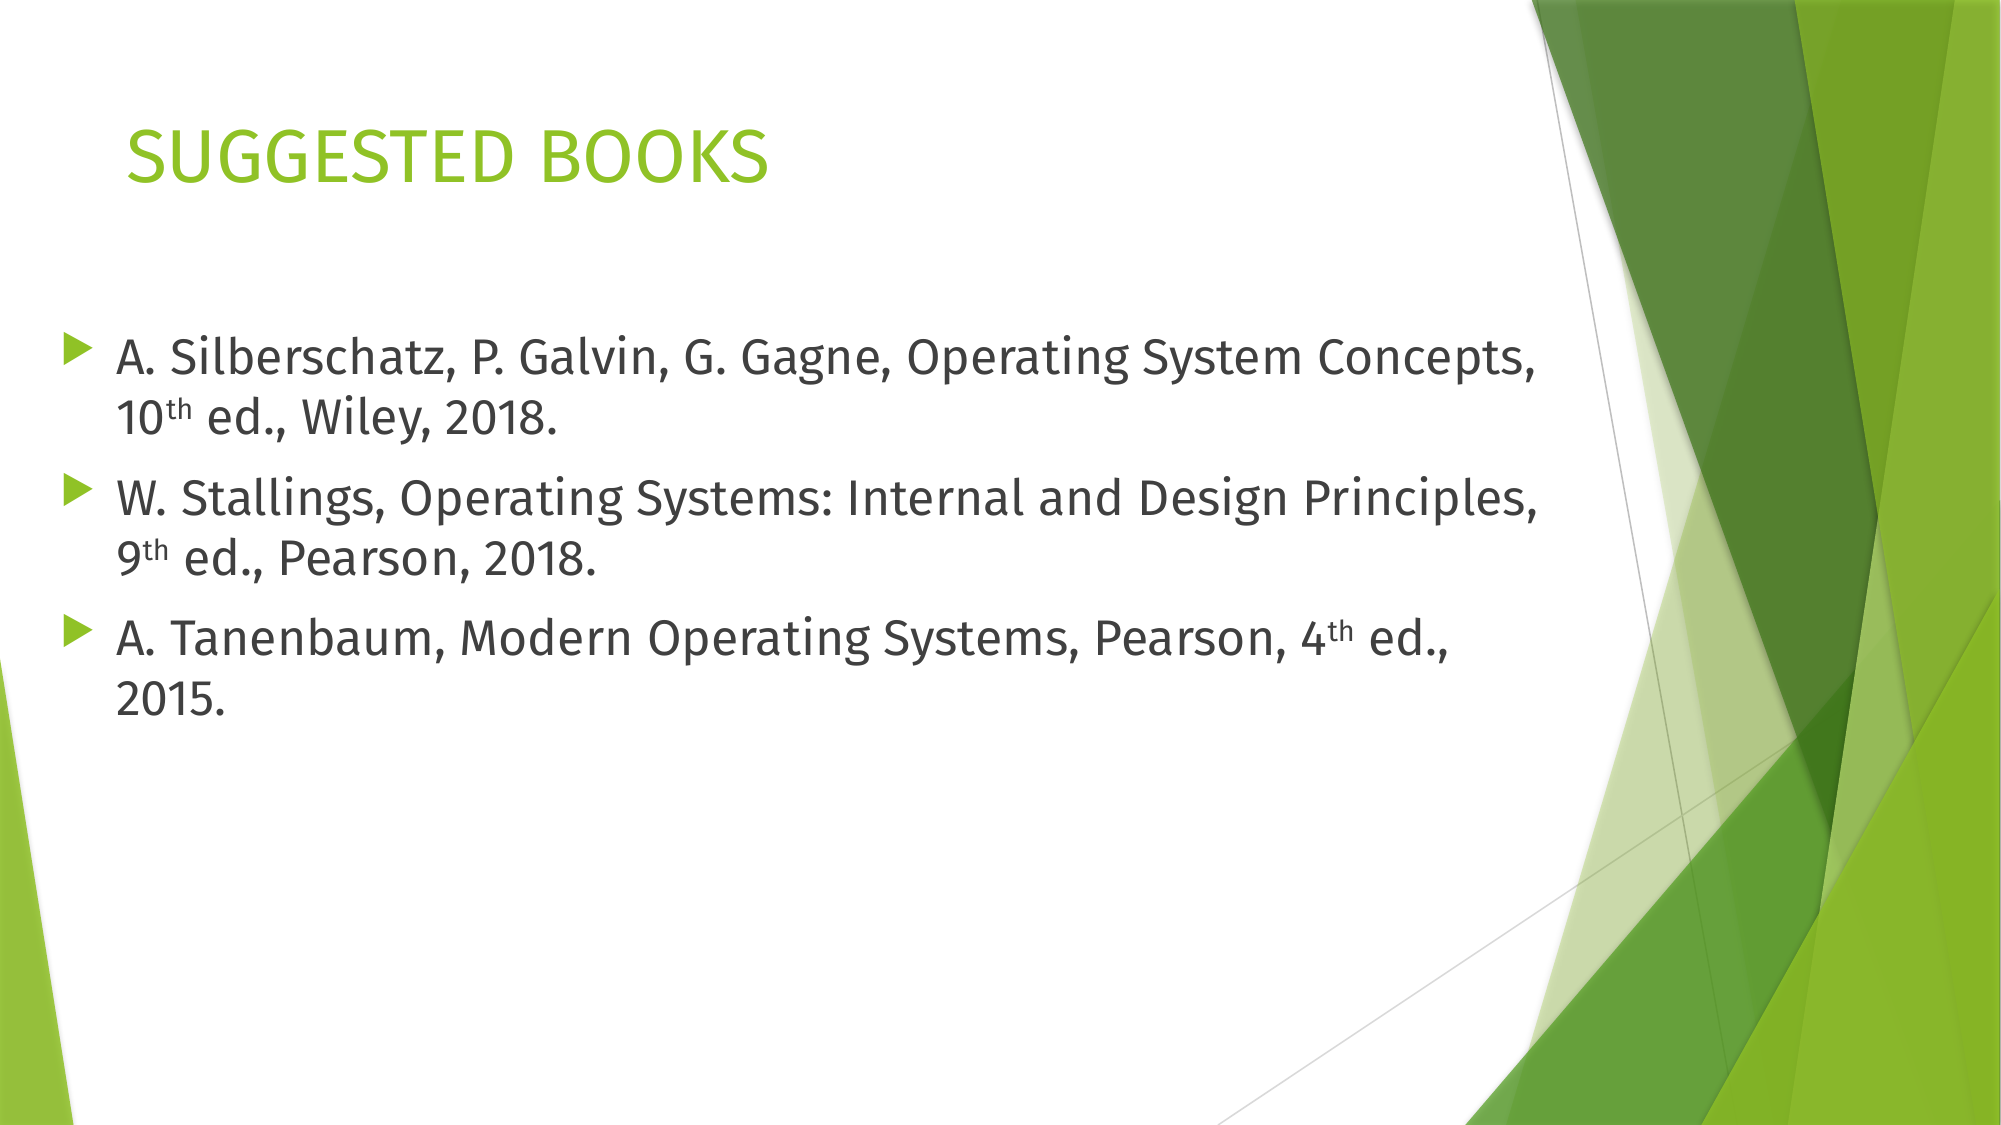

# SUGGESTED BOOKS
A. Silberschatz, P. Galvin, G. Gagne, Operating System Concepts, 10th ed., Wiley, 2018.
W. Stallings, Operating Systems: Internal and Design Principles, 9th ed., Pearson, 2018.
A. Tanenbaum, Modern Operating Systems, Pearson, 4th ed., 2015.